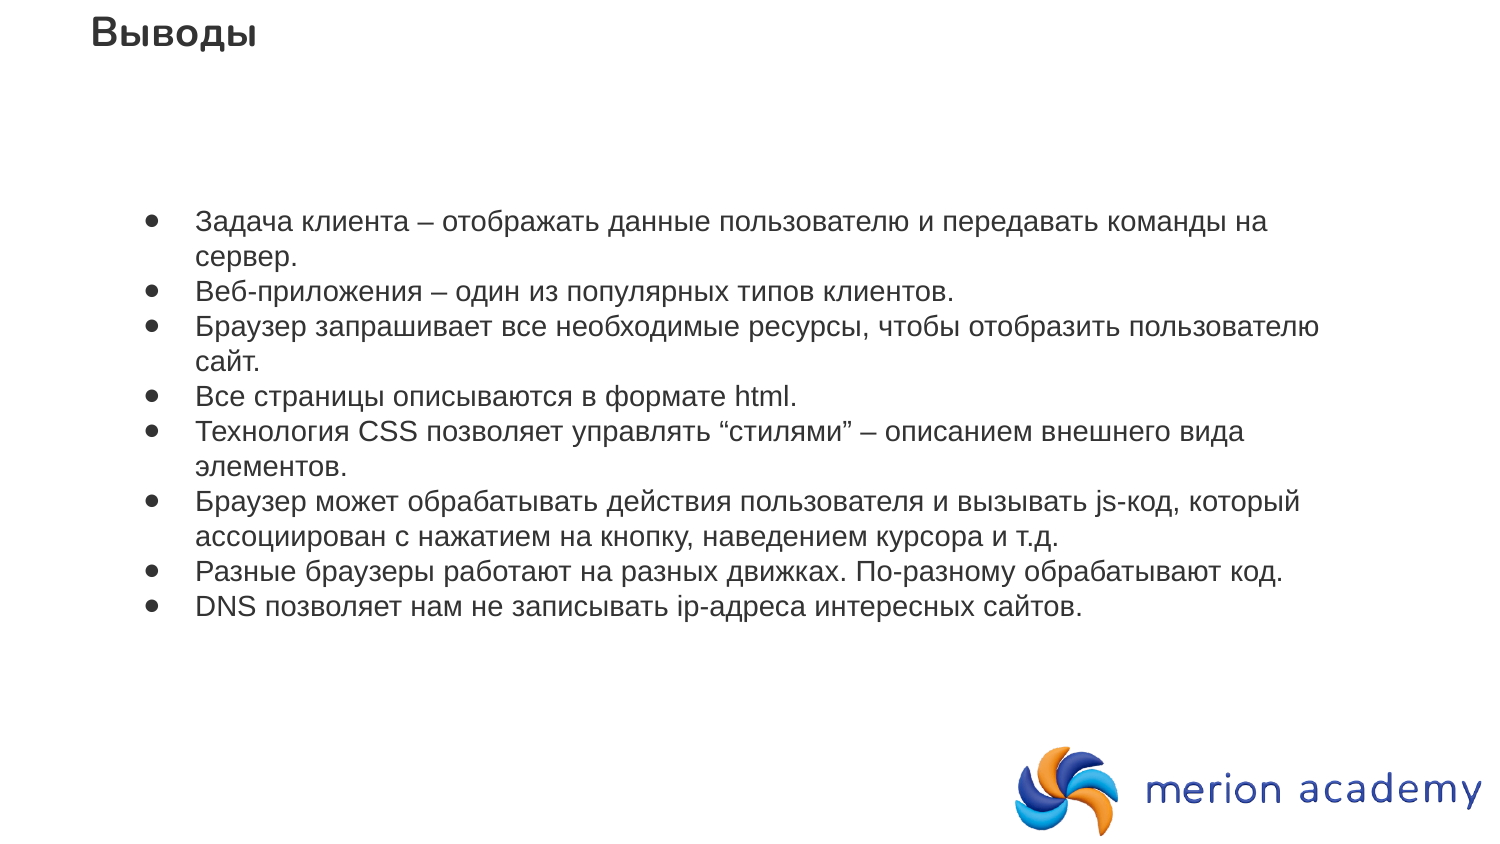

Выводы
# Задача клиента – отображать данные пользователю и передавать команды на сервер.
Веб-приложения – один из популярных типов клиентов.
Браузер запрашивает все необходимые ресурсы, чтобы отобразить пользователю сайт.
Все страницы описываются в формате html.
Технология CSS позволяет управлять “стилями” – описанием внешнего вида элементов.
Браузер может обрабатывать действия пользователя и вызывать js-код, который ассоциирован с нажатием на кнопку, наведением курсора и т.д.
Разные браузеры работают на разных движках. По-разному обрабатывают код.
DNS позволяет нам не записывать ip-адреса интересных сайтов.